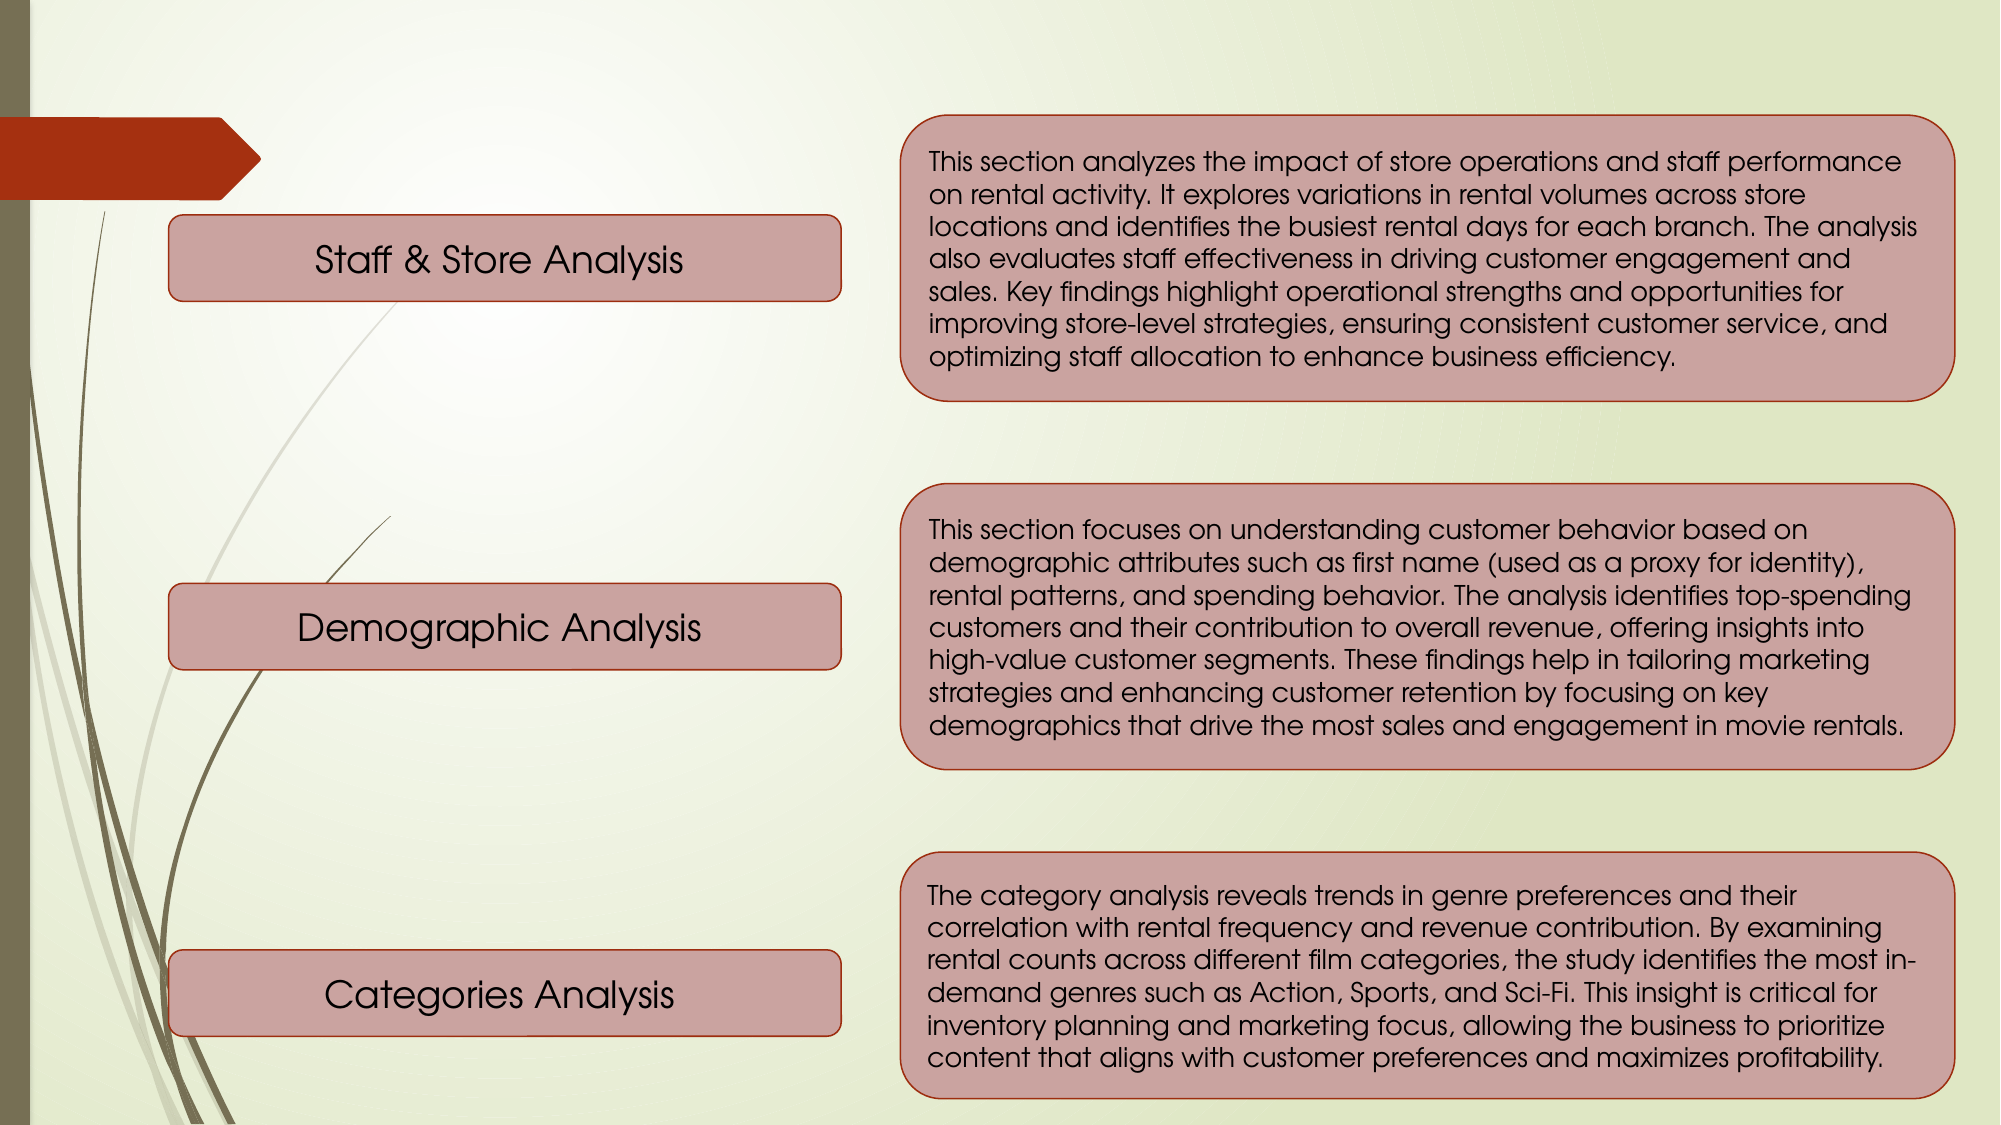

This section analyzes the impact of store operations and staff performance on rental activity. It explores variations in rental volumes across store locations and identifies the busiest rental days for each branch. The analysis also evaluates staff effectiveness in driving customer engagement and sales. Key findings highlight operational strengths and opportunities for improving store-level strategies, ensuring consistent customer service, and optimizing staff allocation to enhance business efficiency.
Staff & Store Analysis
This section focuses on understanding customer behavior based on demographic attributes such as first name (used as a proxy for identity), rental patterns, and spending behavior. The analysis identifies top-spending customers and their contribution to overall revenue, offering insights into high-value customer segments. These findings help in tailoring marketing strategies and enhancing customer retention by focusing on key demographics that drive the most sales and engagement in movie rentals.
Demographic Analysis
The category analysis reveals trends in genre preferences and their correlation with rental frequency and revenue contribution. By examining rental counts across different film categories, the study identifies the most in-demand genres such as Action, Sports, and Sci-Fi. This insight is critical for inventory planning and marketing focus, allowing the business to prioritize content that aligns with customer preferences and maximizes profitability.
Categories Analysis